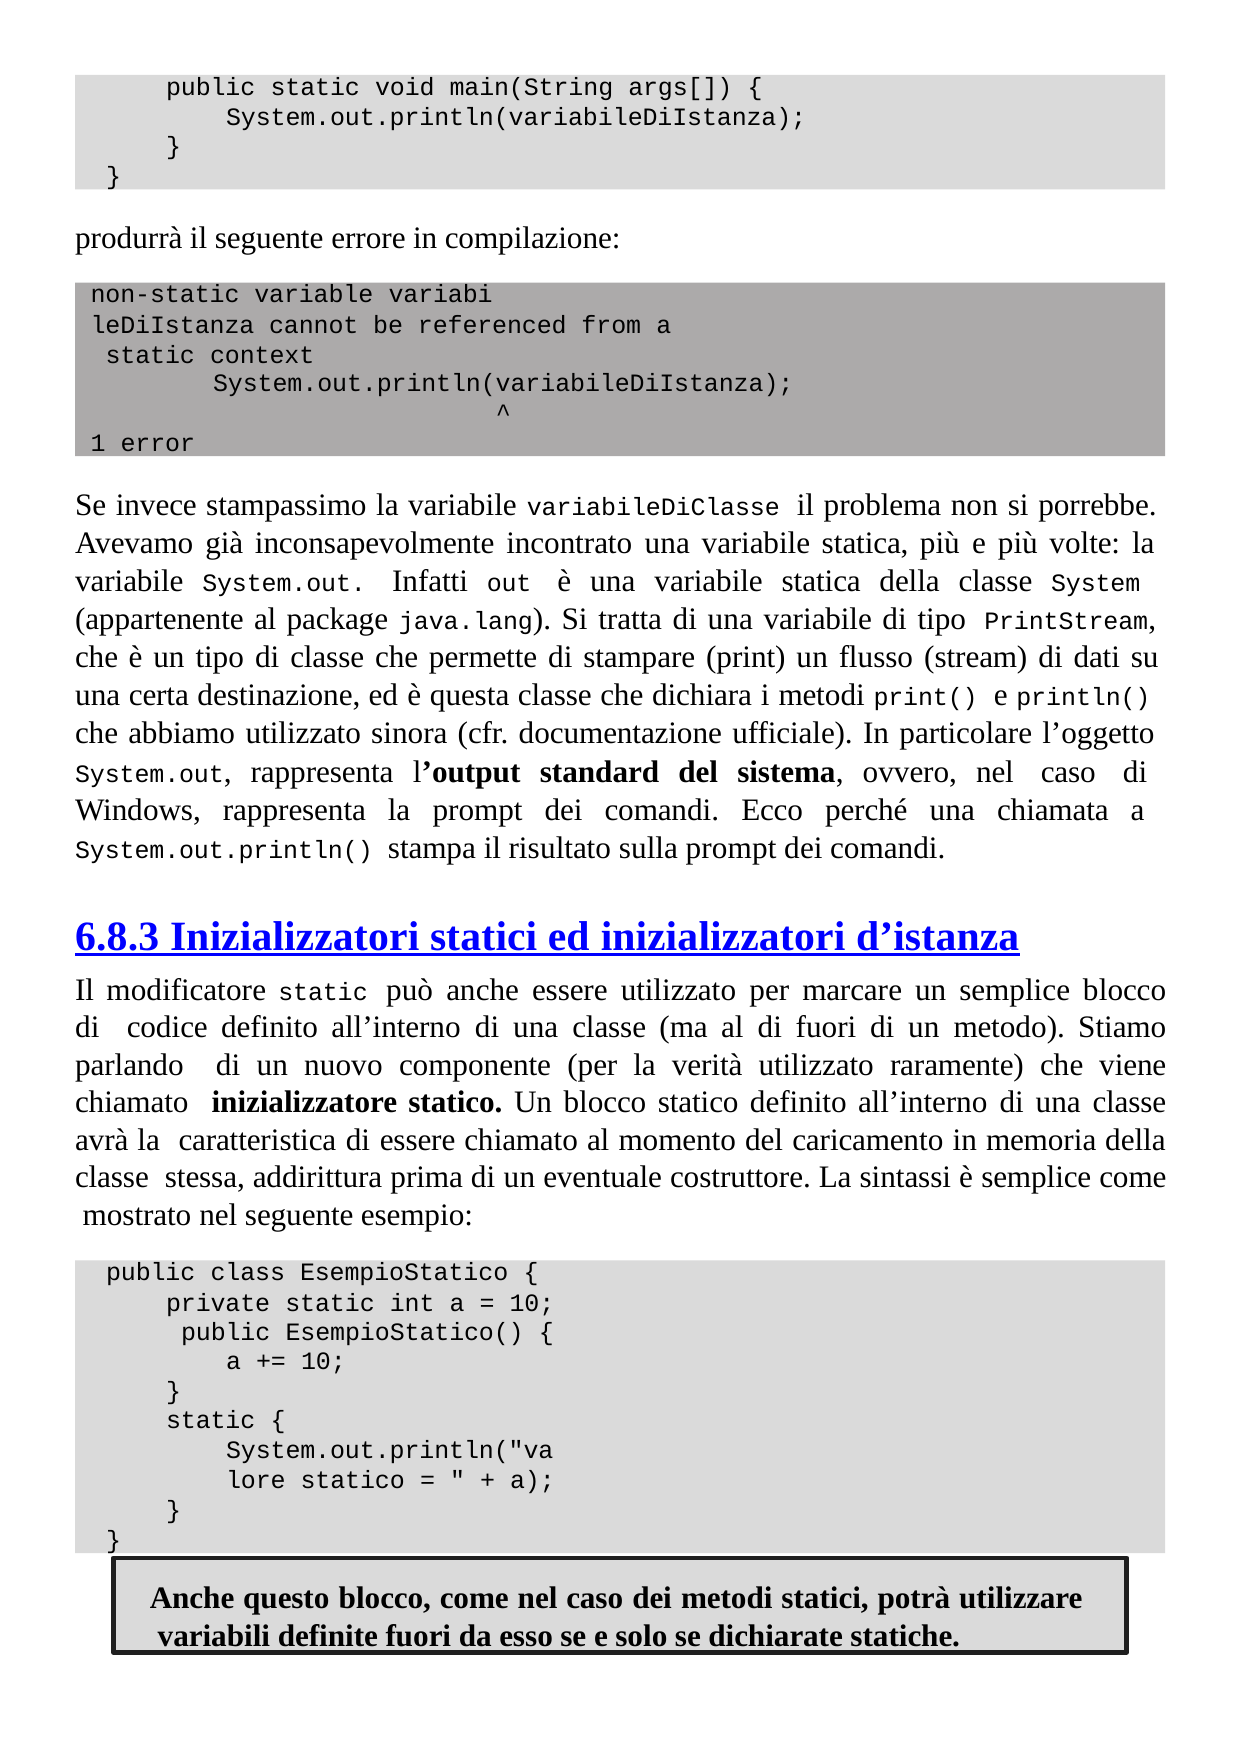

public static void main(String args[]) {
System.out.println(variabileDiIstanza);
}
}
produrrà il seguente errore in compilazione:
non-static variable variabi
leDiIstanza cannot be referenced from a  static context
System.out.println(variabileDiIstanza);
^
1 error
Se invece stampassimo la variabile variabileDiClasse il problema non si porrebbe.  Avevamo già inconsapevolmente incontrato una variabile statica, più e più volte: la  variabile System.out. Infatti out è una variabile statica della classe System  (appartenente al package java.lang). Si tratta di una variabile di tipo PrintStream,  che è un tipo di classe che permette di stampare (print) un flusso (stream) di dati su  una certa destinazione, ed è questa classe che dichiara i metodi print() e println()  che abbiamo utilizzato sinora (cfr. documentazione ufficiale). In particolare l’oggetto  System.out, rappresenta l’output standard del sistema, ovvero, nel caso di  Windows, rappresenta la prompt dei comandi. Ecco perché una chiamata a  System.out.println() stampa il risultato sulla prompt dei comandi.

6.8.3 Inizializzatori statici ed inizializzatori d’istanza
Il modificatore static può anche essere utilizzato per marcare un semplice blocco di  codice definito all’interno di una classe (ma al di fuori di un metodo). Stiamo parlando  di un nuovo componente (per la verità utilizzato raramente) che viene chiamato  inizializzatore statico. Un blocco statico definito all’interno di una classe avrà la  caratteristica di essere chiamato al momento del caricamento in memoria della classe  stessa, addirittura prima di un eventuale costruttore. La sintassi è semplice come  mostrato nel seguente esempio:
public class EsempioStatico {
private static int a = 10;  public EsempioStatico() {
a += 10;
}
static {
System.out.println("valore statico = " + a);
}
}
Anche questo blocco, come nel caso dei metodi statici, potrà utilizzare  variabili definite fuori da esso se e solo se dichiarate statiche.